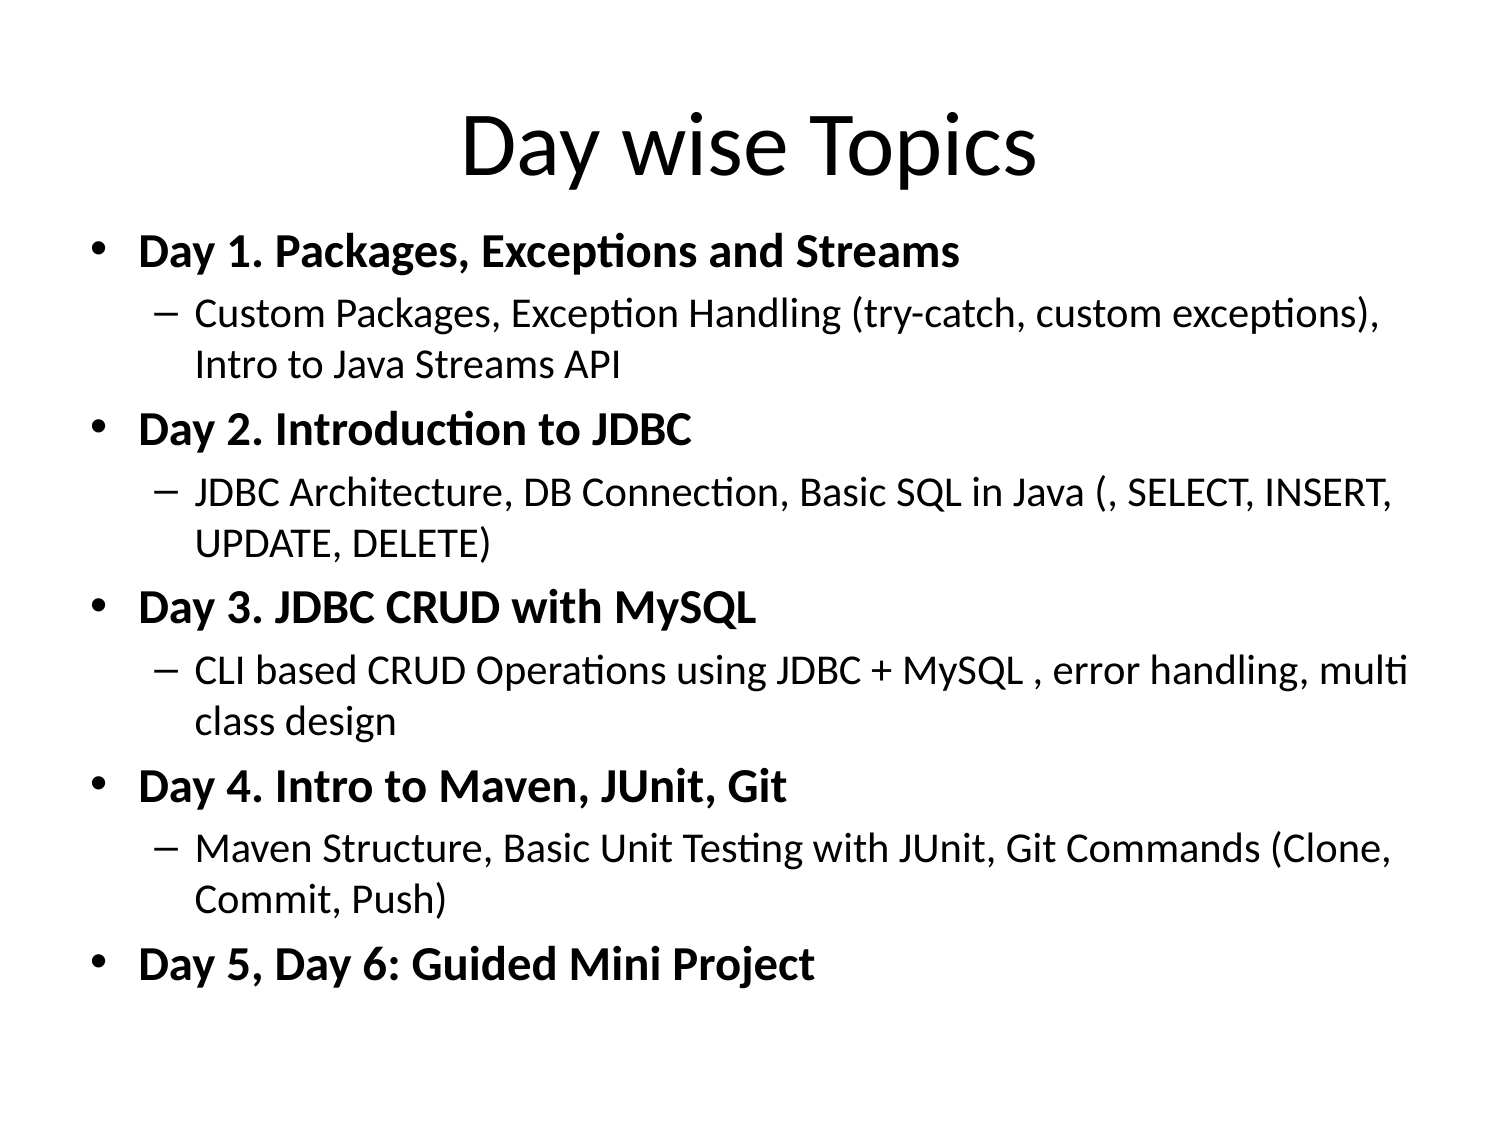

# Day wise Topics
Day 1. Packages, Exceptions and Streams
Custom Packages, Exception Handling (try-catch, custom exceptions), Intro to Java Streams API
Day 2. Introduction to JDBC
JDBC Architecture, DB Connection, Basic SQL in Java (, SELECT, INSERT, UPDATE, DELETE)
Day 3. JDBC CRUD with MySQL
CLI based CRUD Operations using JDBC + MySQL , error handling, multi class design
Day 4. Intro to Maven, JUnit, Git
Maven Structure, Basic Unit Testing with JUnit, Git Commands (Clone, Commit, Push)
Day 5, Day 6: Guided Mini Project